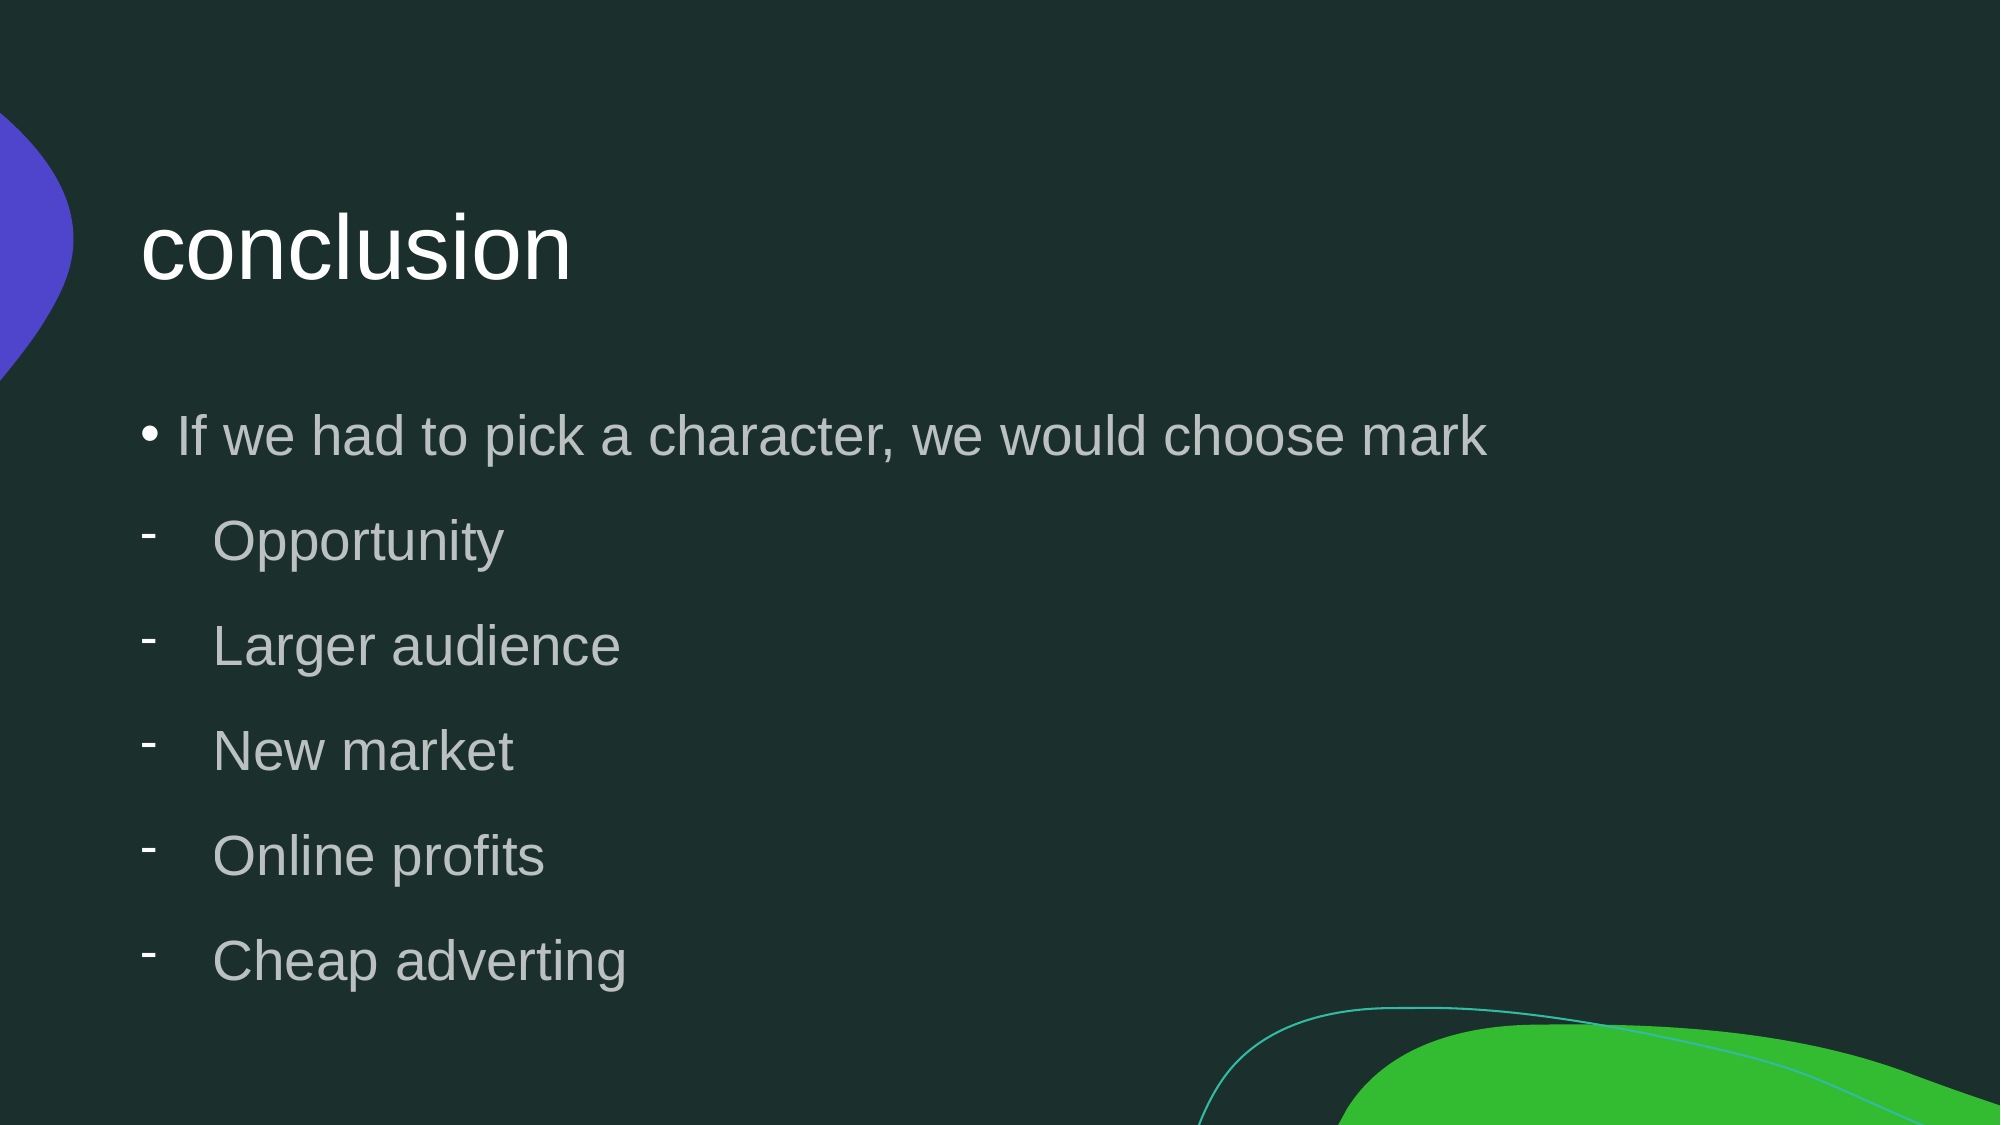

# conclusion
If we had to pick a character, we would choose mark
Opportunity
Larger audience
New market
Online profits
Cheap adverting